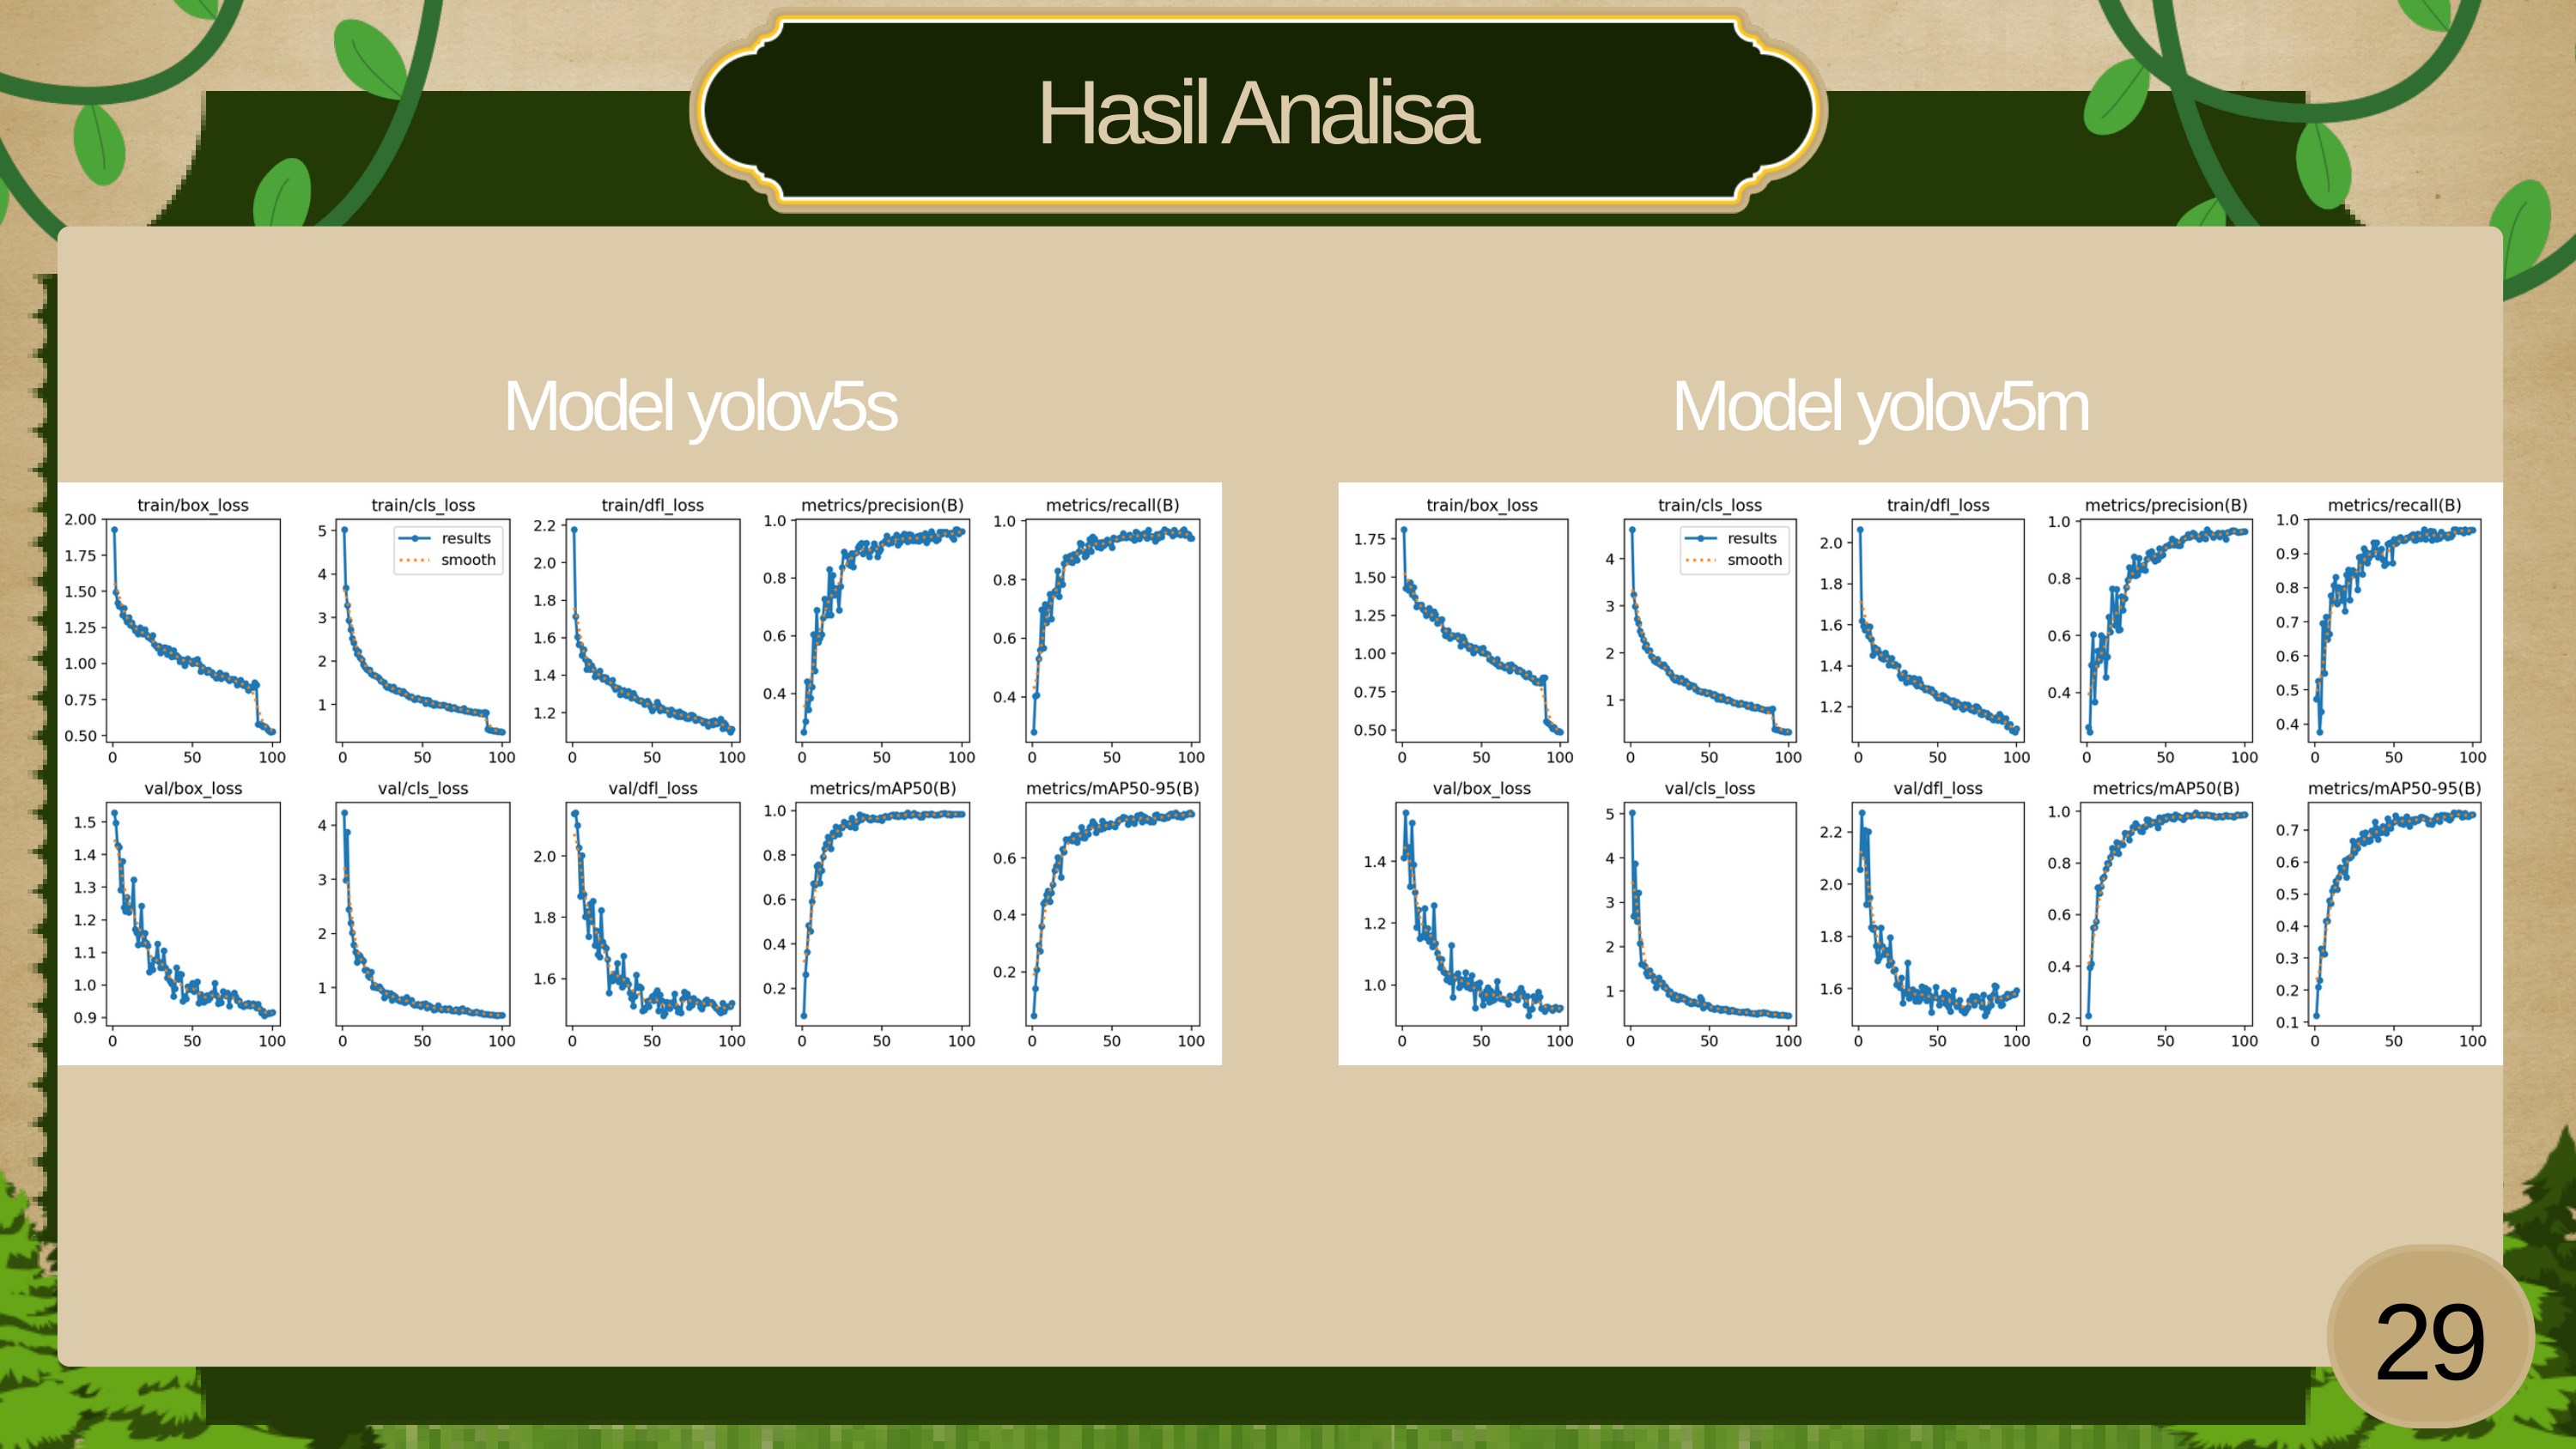

Hasil Analisa

Model yolov5s
Model yolov5m

29